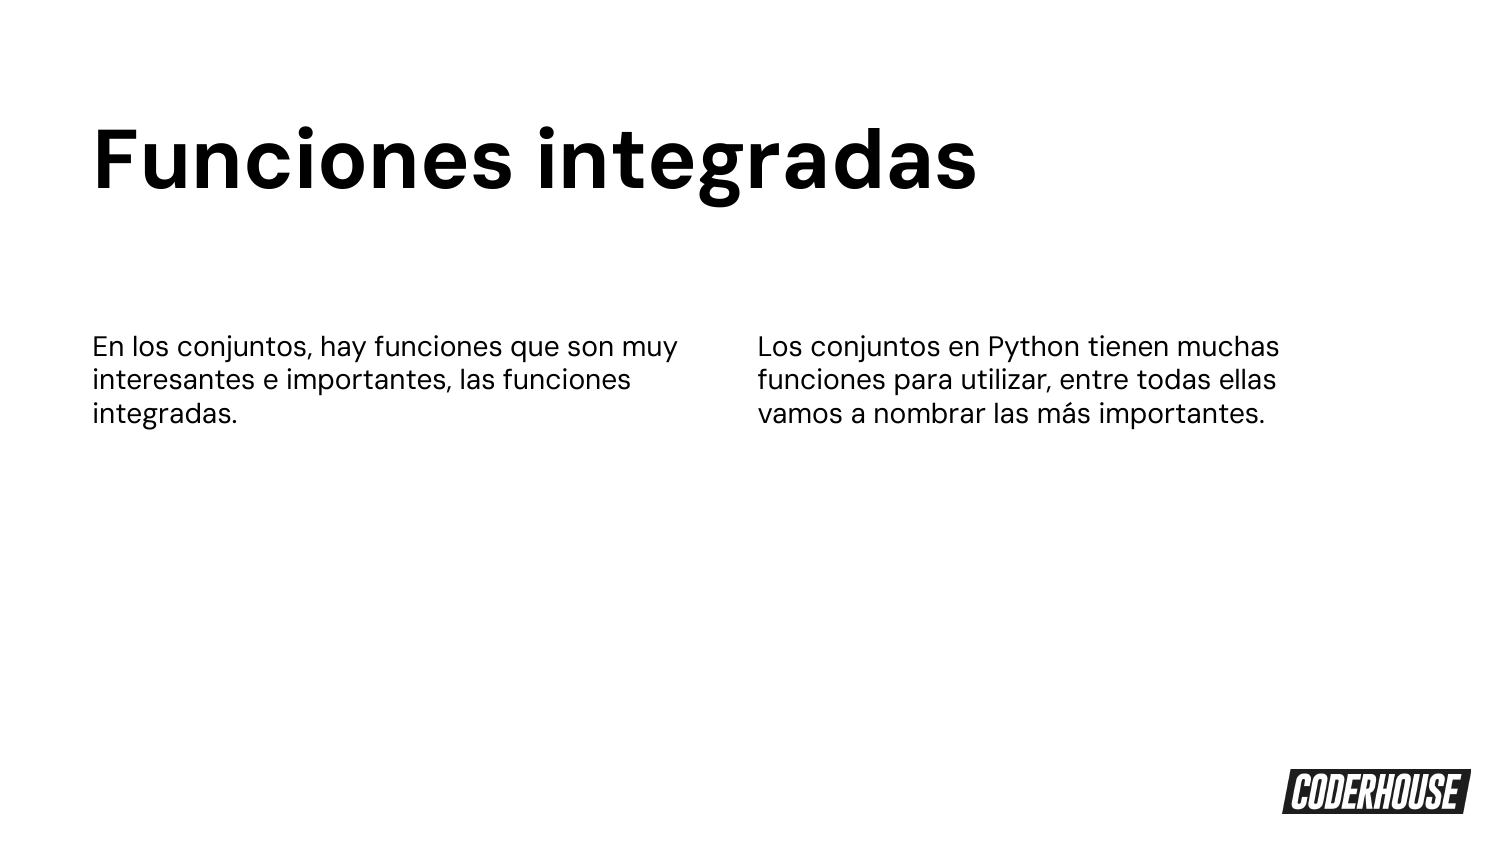

Funciones integradas
En los conjuntos, hay funciones que son muy interesantes e importantes, las funciones integradas.

Los conjuntos en Python tienen muchas funciones para utilizar, entre todas ellas vamos a nombrar las más importantes.